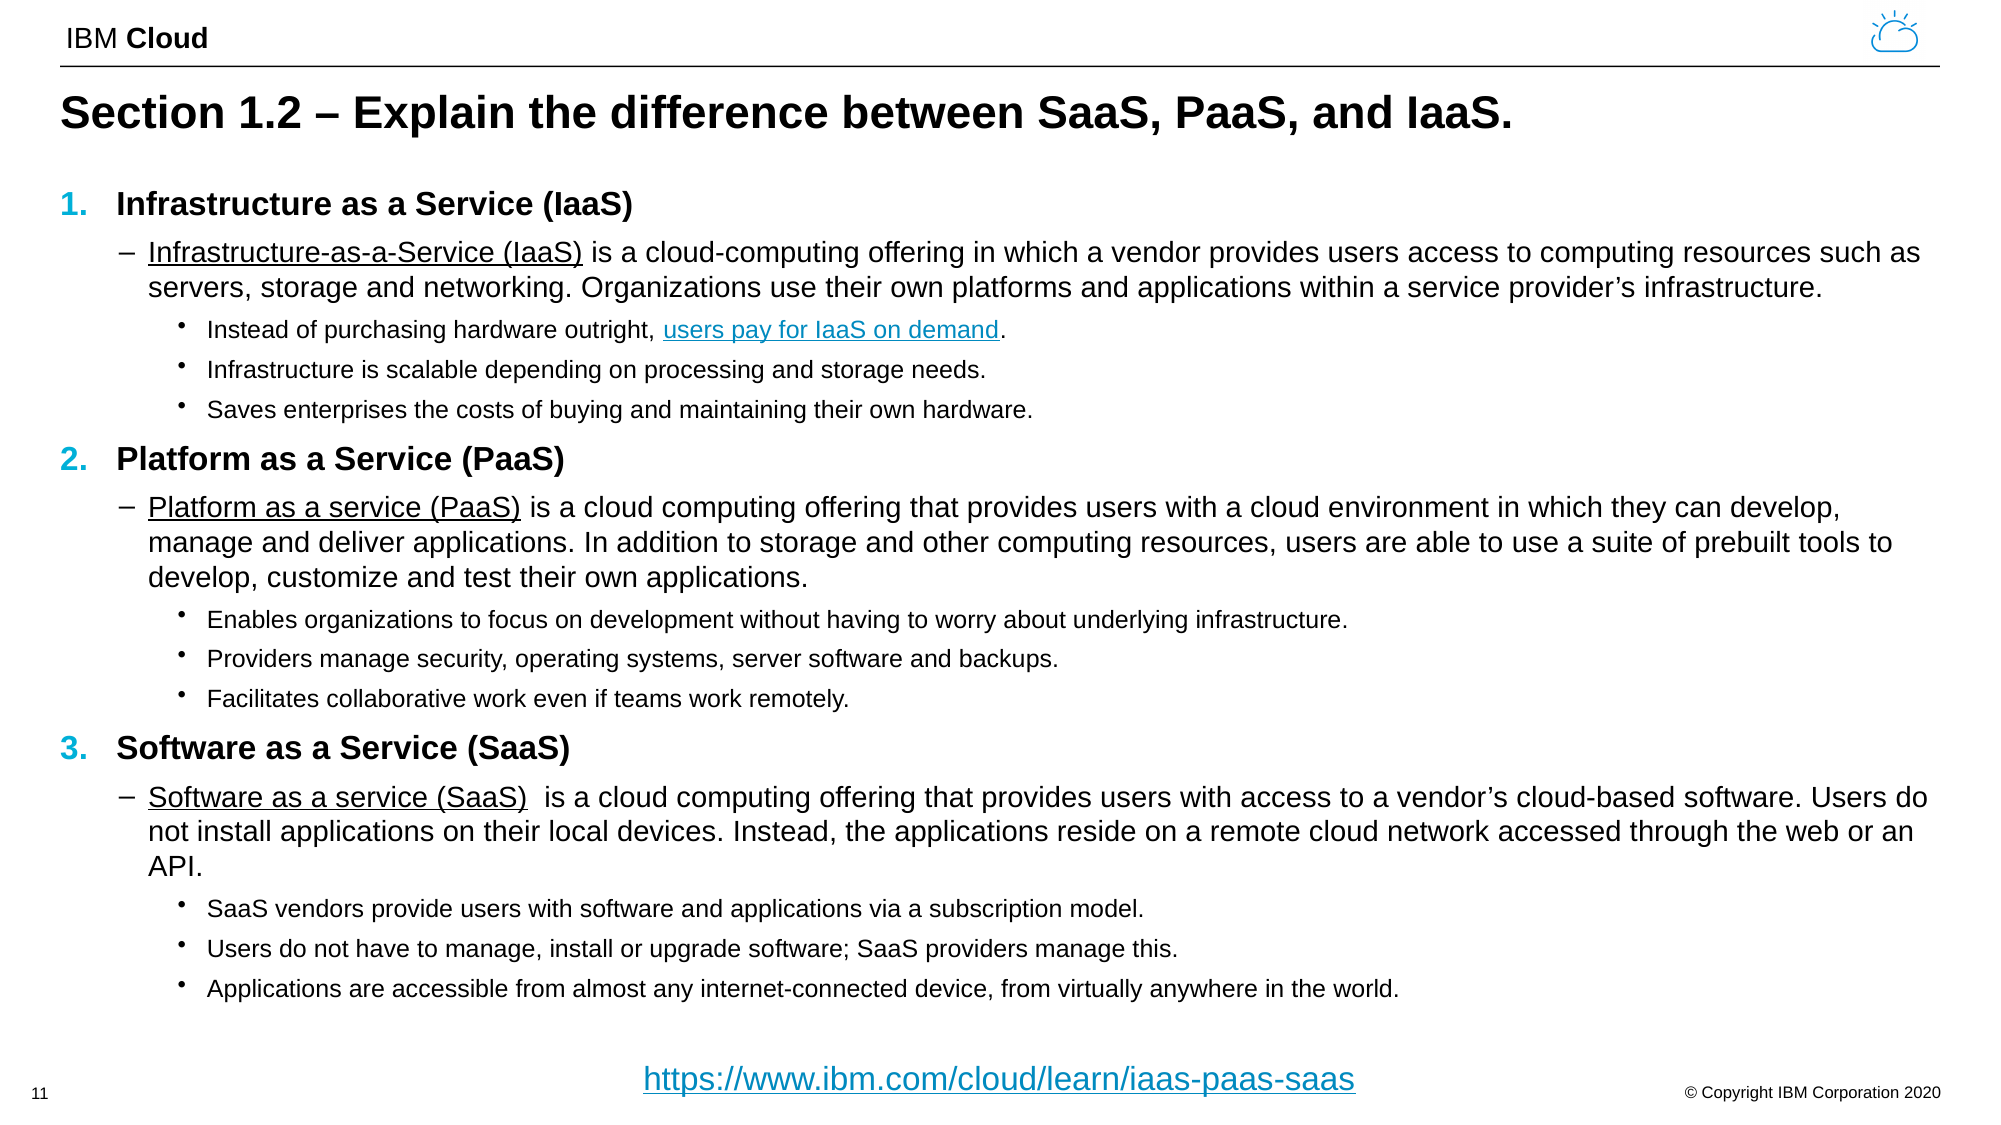

# Section 1.2 – Explain the difference between SaaS, PaaS, and IaaS.
Infrastructure as a Service (IaaS)
Infrastructure-as-a-Service (IaaS) is a cloud-computing offering in which a vendor provides users access to computing resources such as servers, storage and networking. Organizations use their own platforms and applications within a service provider’s infrastructure.
Instead of purchasing hardware outright, users pay for IaaS on demand.
Infrastructure is scalable depending on processing and storage needs.
Saves enterprises the costs of buying and maintaining their own hardware.
Platform as a Service (PaaS)
Platform as a service (PaaS) is a cloud computing offering that provides users with a cloud environment in which they can develop, manage and deliver applications. In addition to storage and other computing resources, users are able to use a suite of prebuilt tools to develop, customize and test their own applications.
Enables organizations to focus on development without having to worry about underlying infrastructure.
Providers manage security, operating systems, server software and backups.
Facilitates collaborative work even if teams work remotely.
Software as a Service (SaaS)
Software as a service (SaaS)  is a cloud computing offering that provides users with access to a vendor’s cloud-based software. Users do not install applications on their local devices. Instead, the applications reside on a remote cloud network accessed through the web or an API.
SaaS vendors provide users with software and applications via a subscription model.
Users do not have to manage, install or upgrade software; SaaS providers manage this.
Applications are accessible from almost any internet-connected device, from virtually anywhere in the world.

https://www.ibm.com/cloud/learn/iaas-paas-saas
11